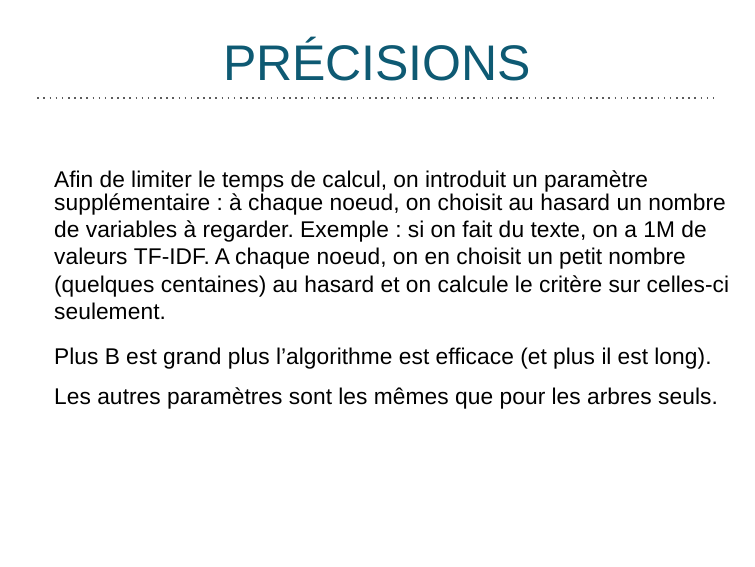

# PRÉCISIONS
Afin de limiter le temps de calcul, on introduit un paramètre

supplémentaire : à chaque noeud, on choisit au hasard un nombre
de variables à regarder. Exemple : si on fait du texte, on a 1M de
valeurs TF-IDF. A chaque noeud, on en choisit un petit nombre
(quelques centaines) au hasard et on calcule le critère sur celles-ci
seulement.

Plus B est grand plus l’algorithme est efficace (et plus il est long).
Les autres paramètres sont les mêmes que pour les arbres seuls.